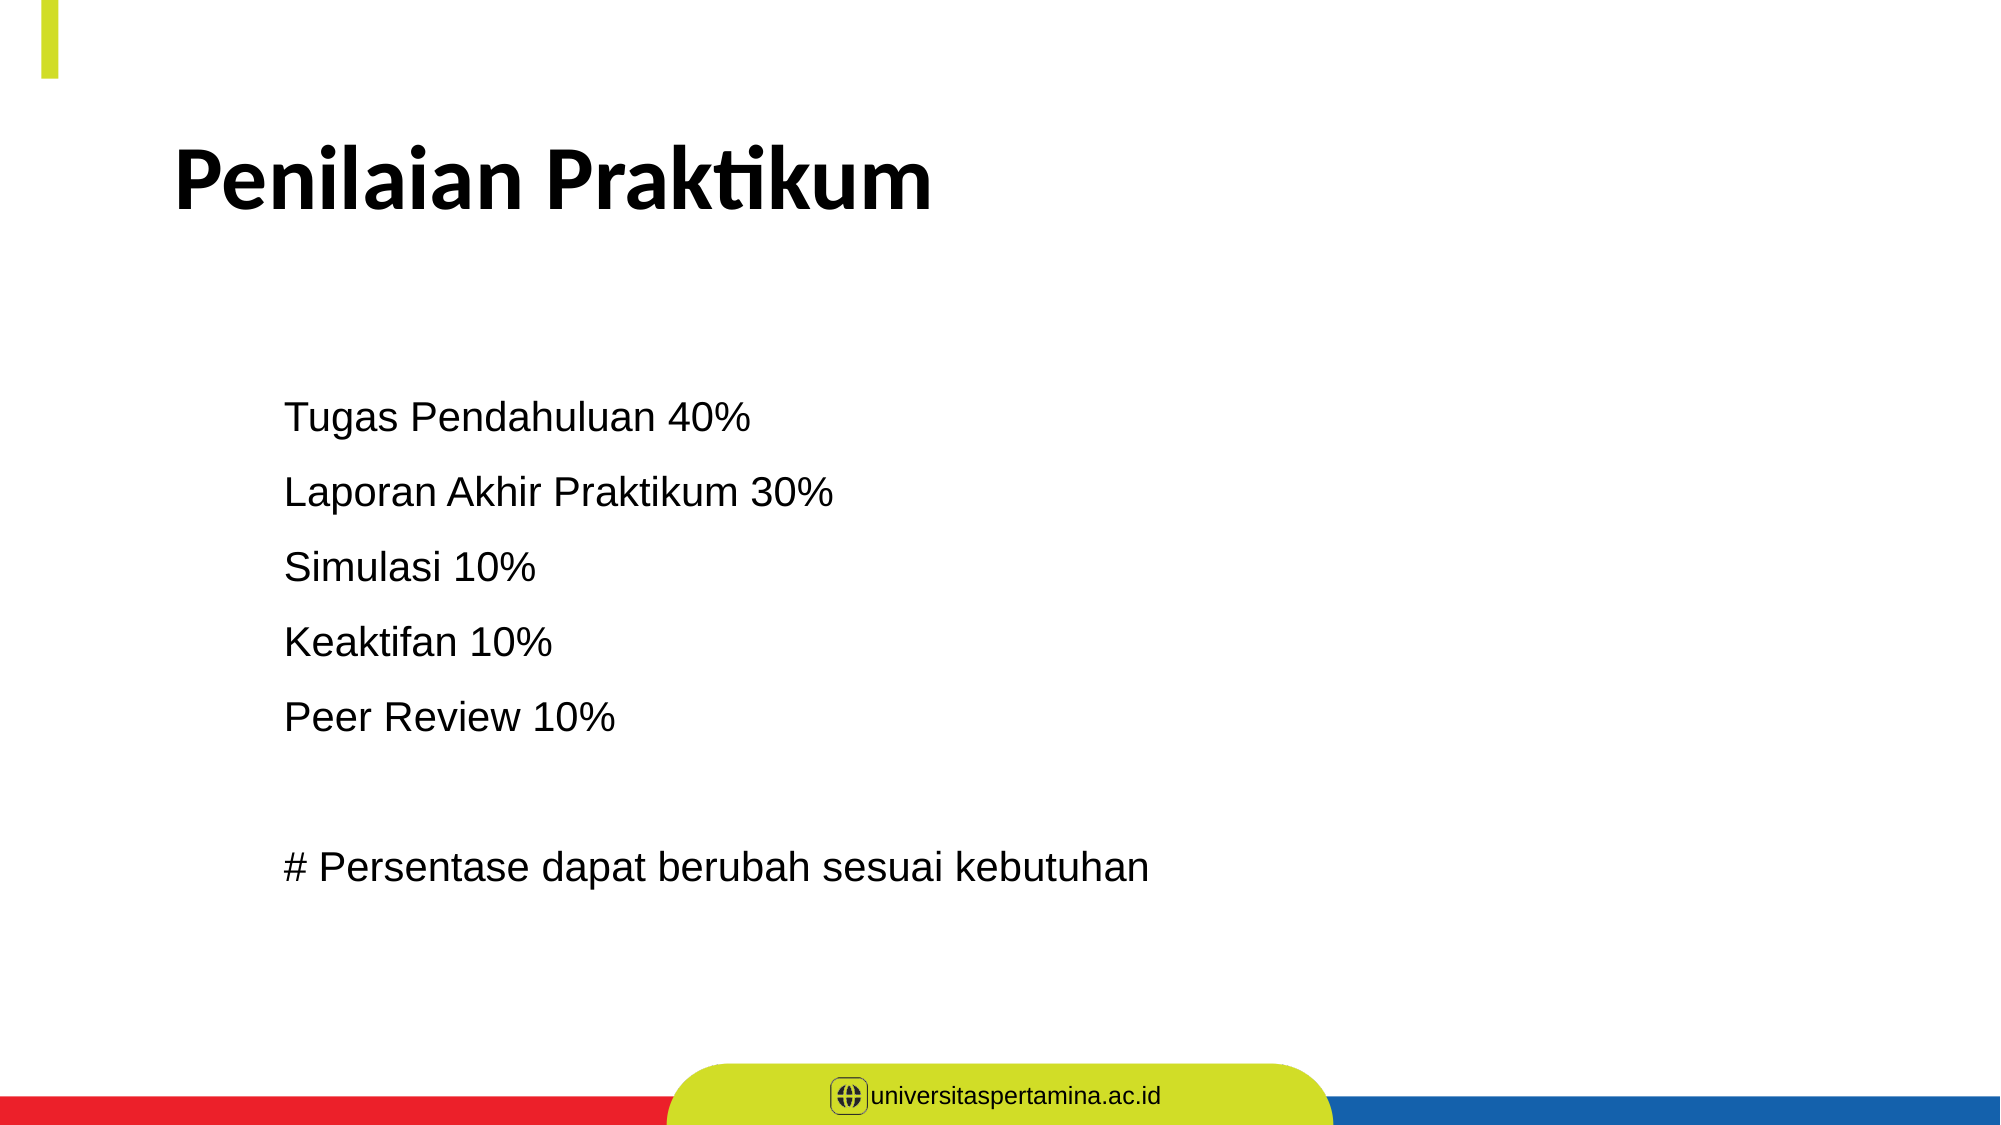

Penilaian Praktikum
Tugas Pendahuluan 40%
Laporan Akhir Praktikum 30%
Simulasi 10%
Keaktifan 10%
Peer Review 10%

# Persentase dapat berubah sesuai kebutuhan